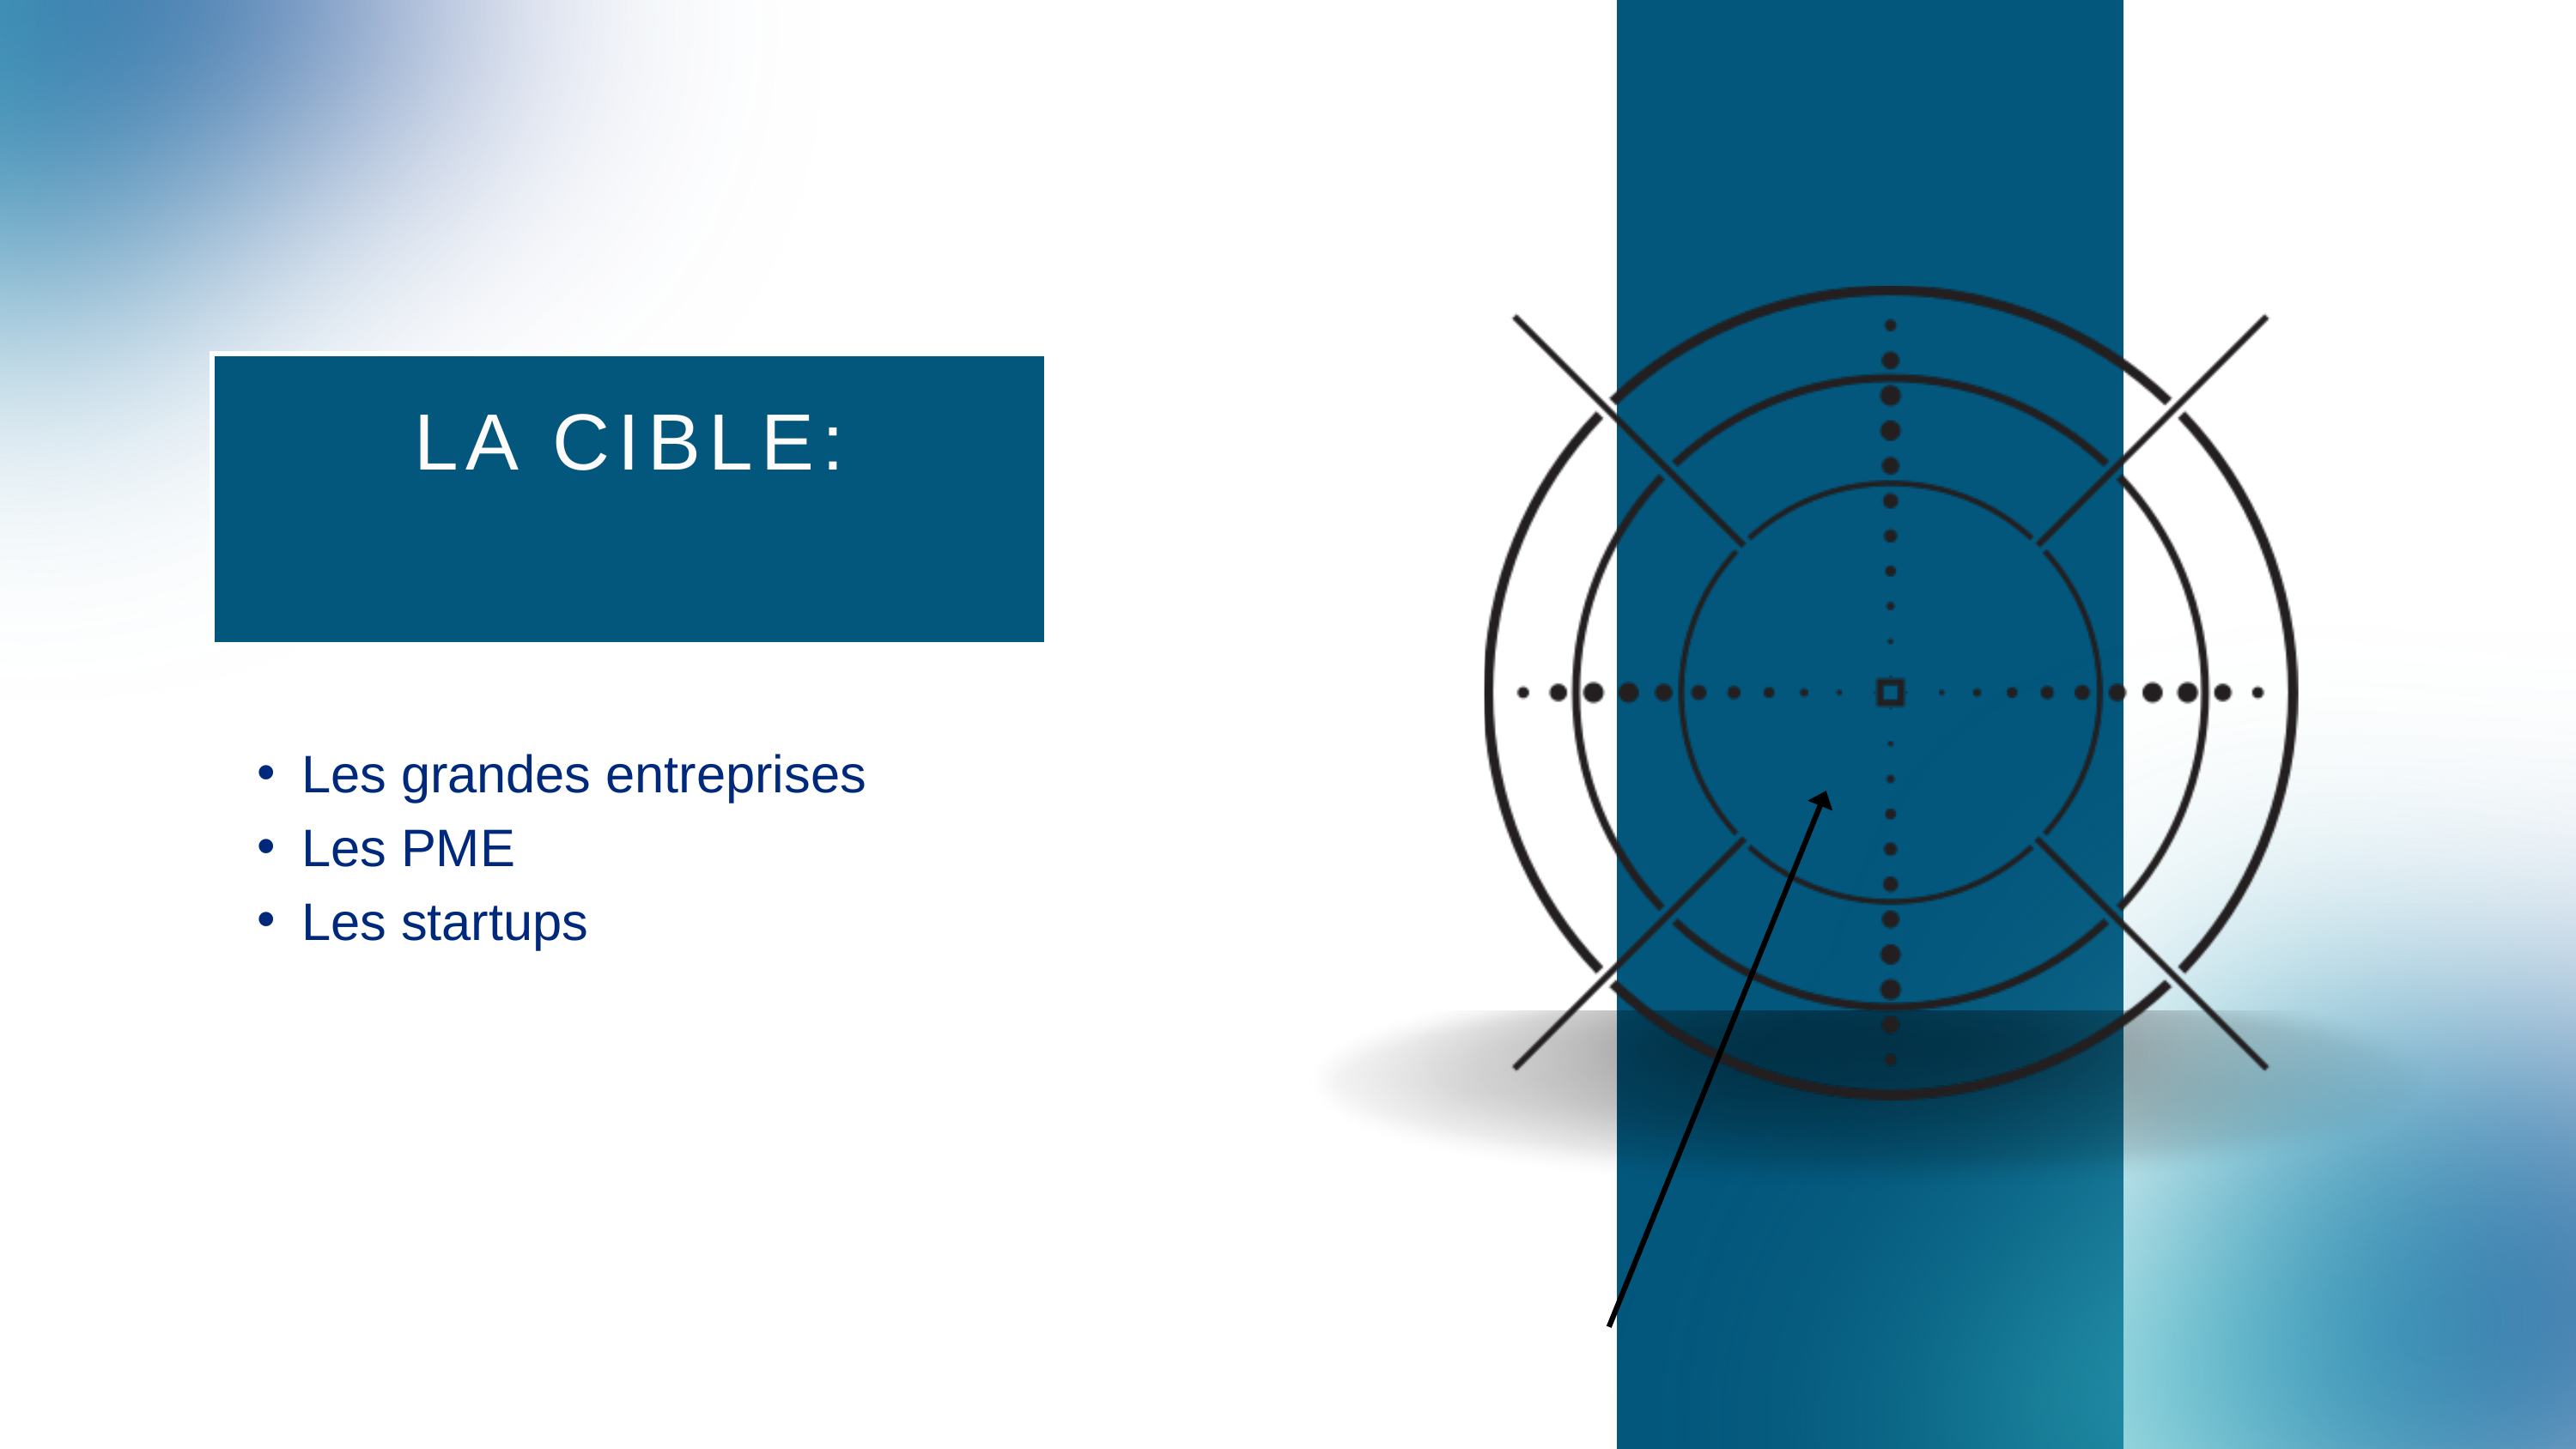

LA CIBLE:

Les grandes entreprises
Les PME
Les startups